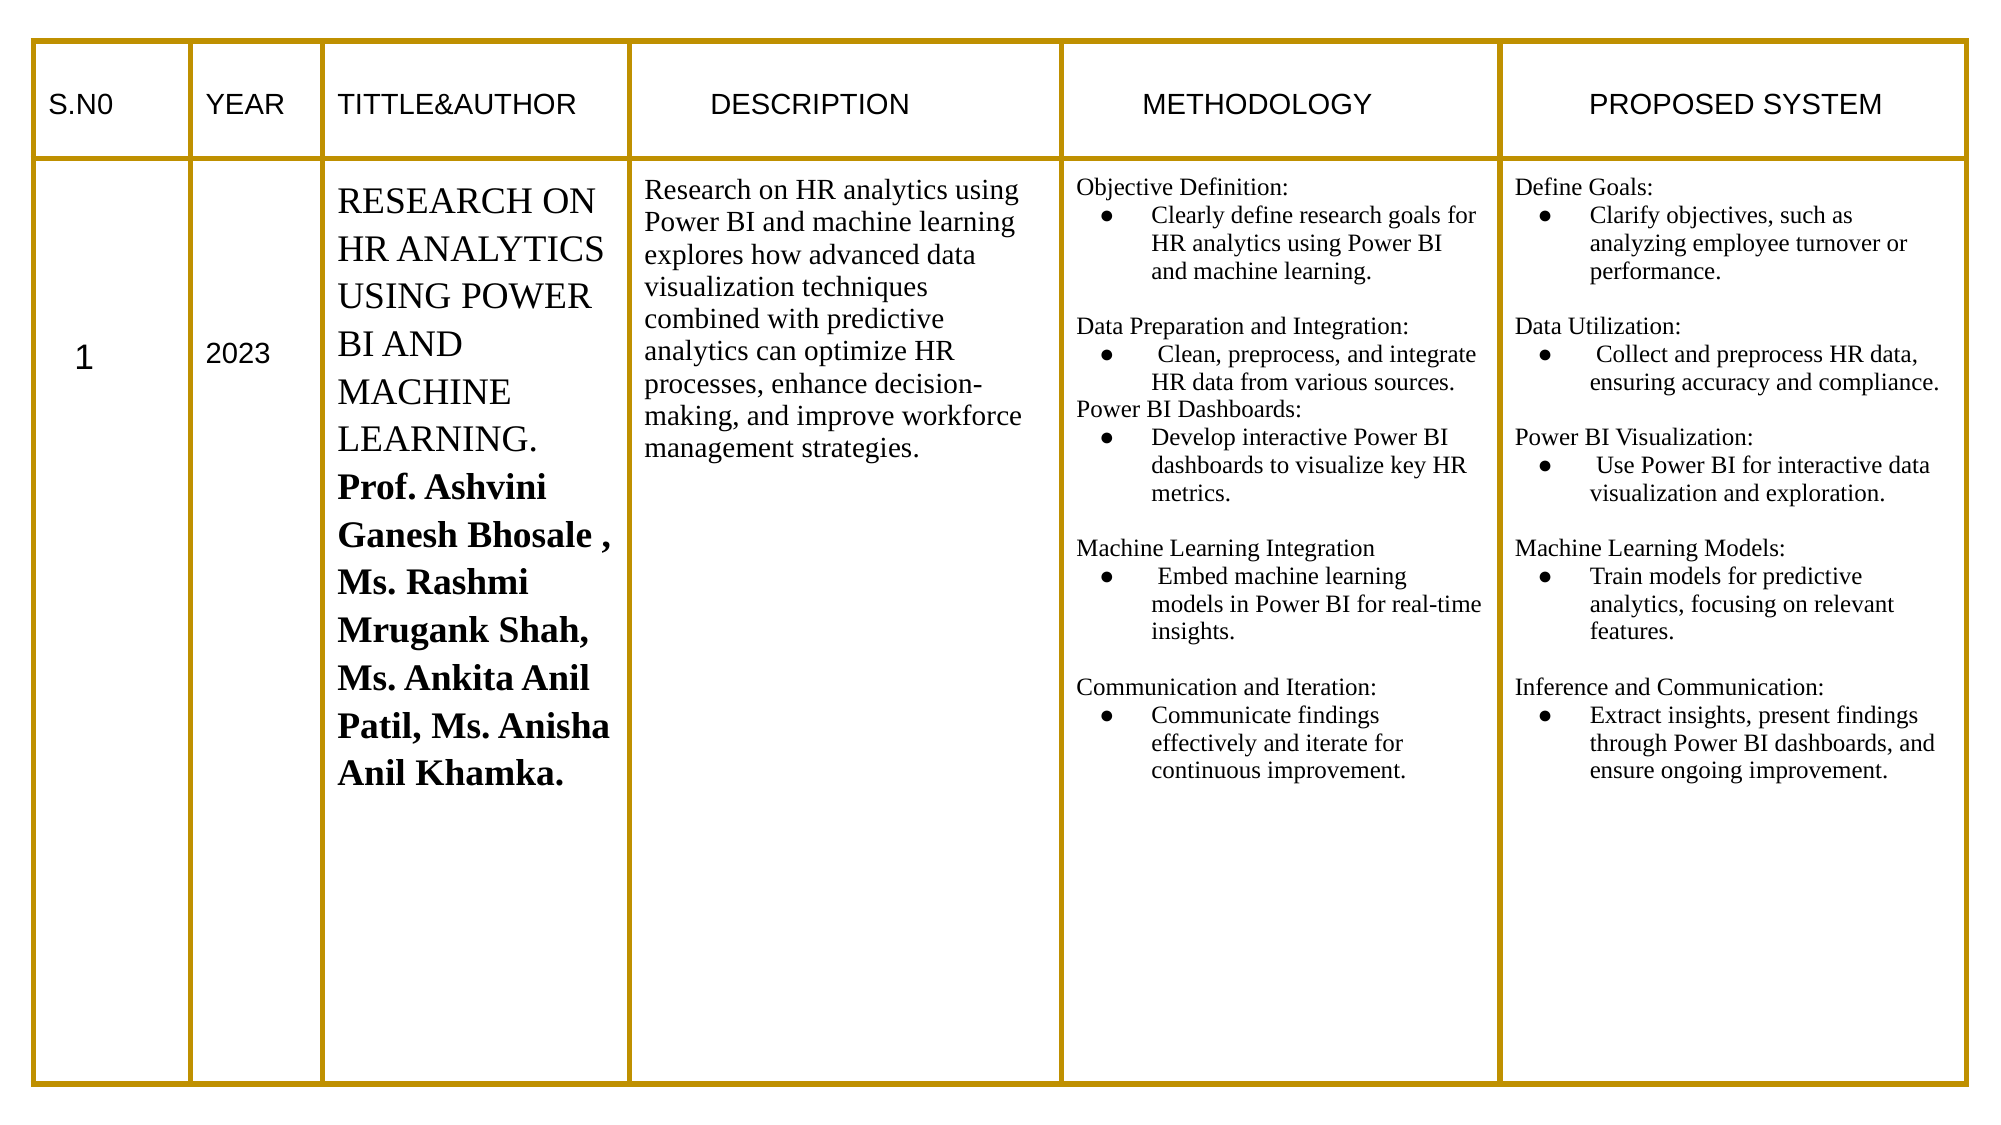

| S.N0 | YEAR | TITTLE&AUTHOR | DESCRIPTION | METHODOLOGY | PROPOSED SYSTEM |
| --- | --- | --- | --- | --- | --- |
| 1 | 2023 | RESEARCH ON HR ANALYTICS USING POWER BI AND MACHINE LEARNING. Prof. Ashvini Ganesh Bhosale , Ms. Rashmi Mrugank Shah, Ms. Ankita Anil Patil, Ms. Anisha Anil Khamka. | Research on HR analytics using Power BI and machine learning explores how advanced data visualization techniques combined with predictive analytics can optimize HR processes, enhance decision-making, and improve workforce management strategies. | Objective Definition: Clearly define research goals for HR analytics using Power BI and machine learning. Data Preparation and Integration: Clean, preprocess, and integrate HR data from various sources. Power BI Dashboards: Develop interactive Power BI dashboards to visualize key HR metrics. Machine Learning Integration Embed machine learning models in Power BI for real-time insights. Communication and Iteration: Communicate findings effectively and iterate for continuous improvement. | Define Goals: Clarify objectives, such as analyzing employee turnover or performance. Data Utilization: Collect and preprocess HR data, ensuring accuracy and compliance. Power BI Visualization: Use Power BI for interactive data visualization and exploration. Machine Learning Models: Train models for predictive analytics, focusing on relevant features. Inference and Communication: Extract insights, present findings through Power BI dashboards, and ensure ongoing improvement. |